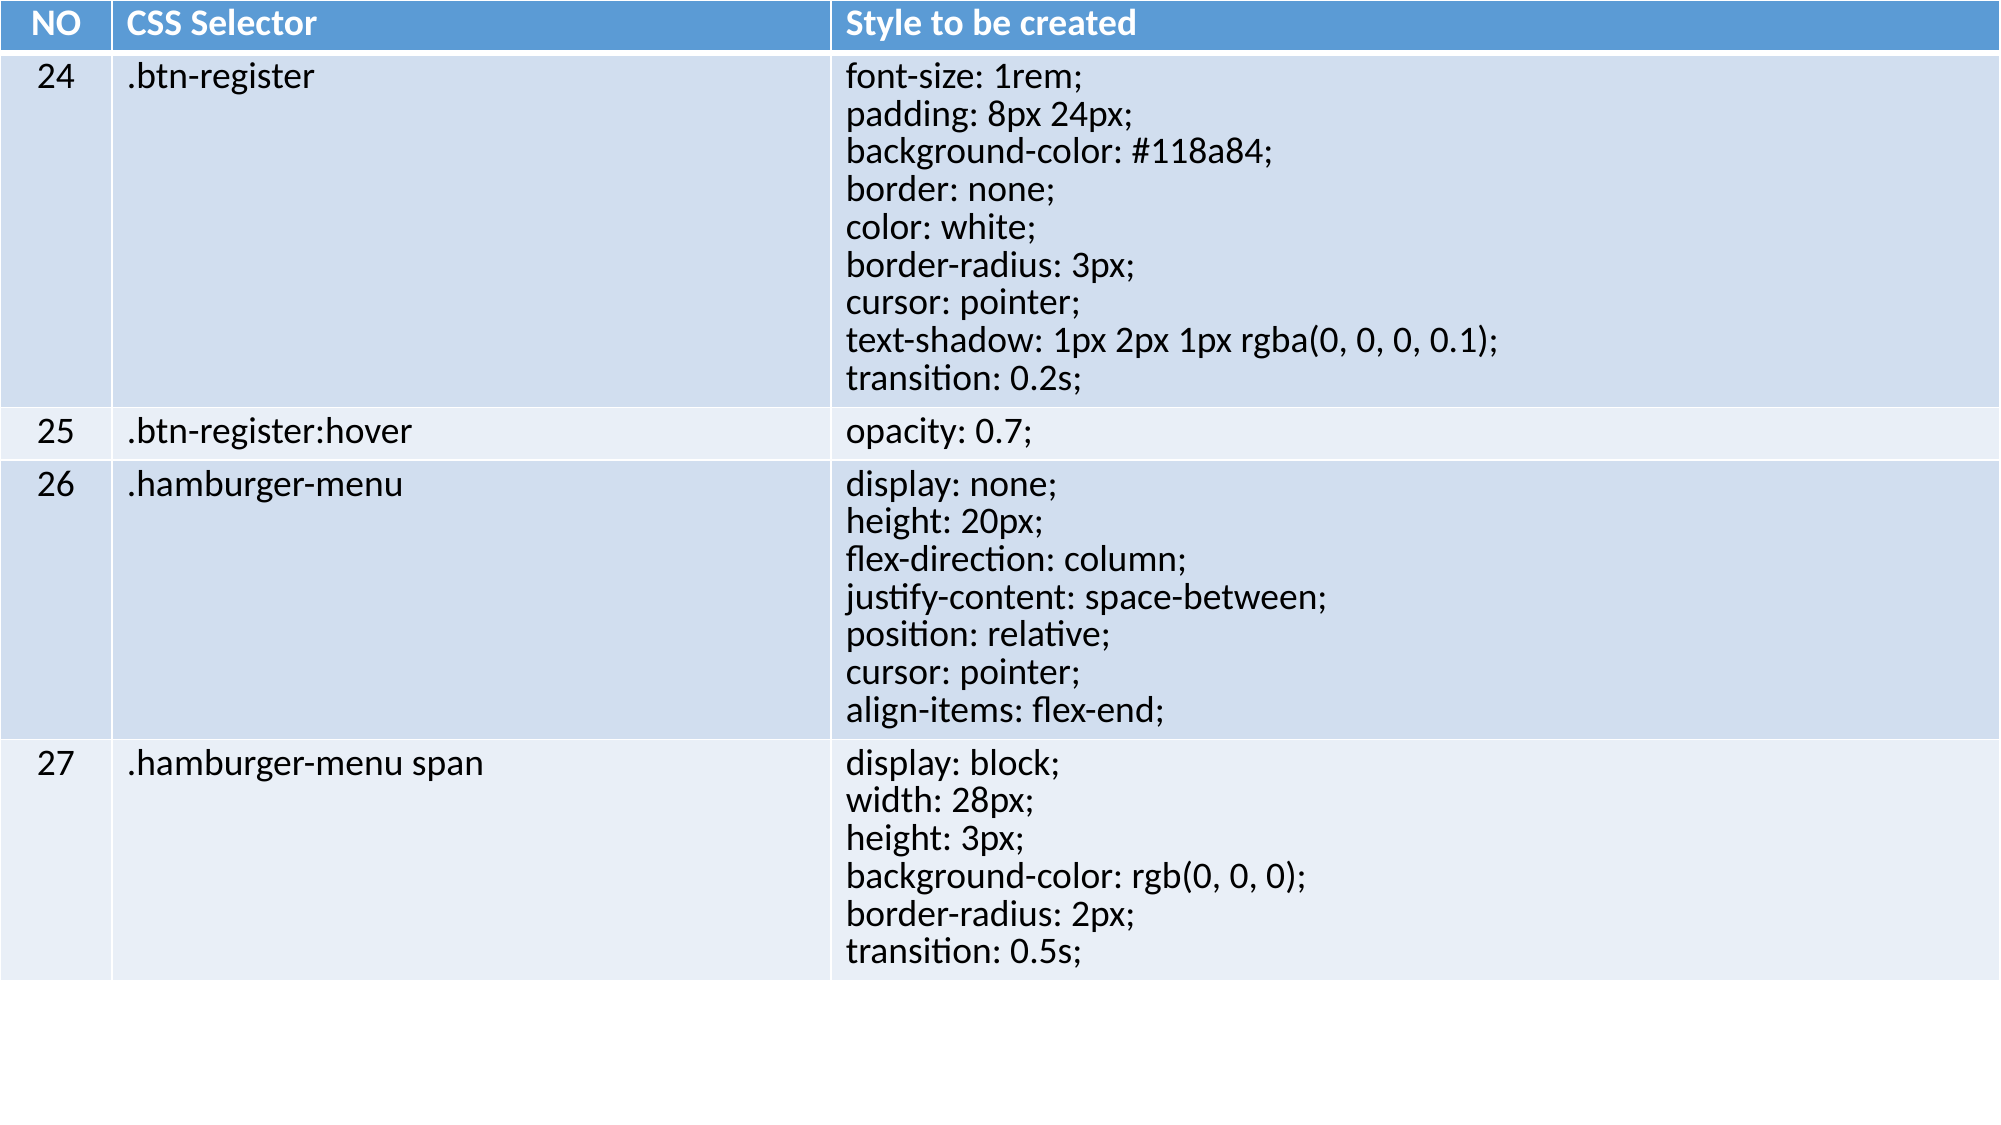

| NO | CSS Selector | Style to be created |
| --- | --- | --- |
| 24 | .btn-register | font-size: 1rem; padding: 8px 24px; background-color: #118a84; border: none; color: white; border-radius: 3px; cursor: pointer; text-shadow: 1px 2px 1px rgba(0, 0, 0, 0.1); transition: 0.2s; |
| 25 | .btn-register:hover | opacity: 0.7; |
| 26 | .hamburger-menu | display: none; height: 20px; flex-direction: column; justify-content: space-between; position: relative; cursor: pointer; align-items: flex-end; |
| 27 | .hamburger-menu span | display: block; width: 28px; height: 3px; background-color: rgb(0, 0, 0); border-radius: 2px; transition: 0.5s; |